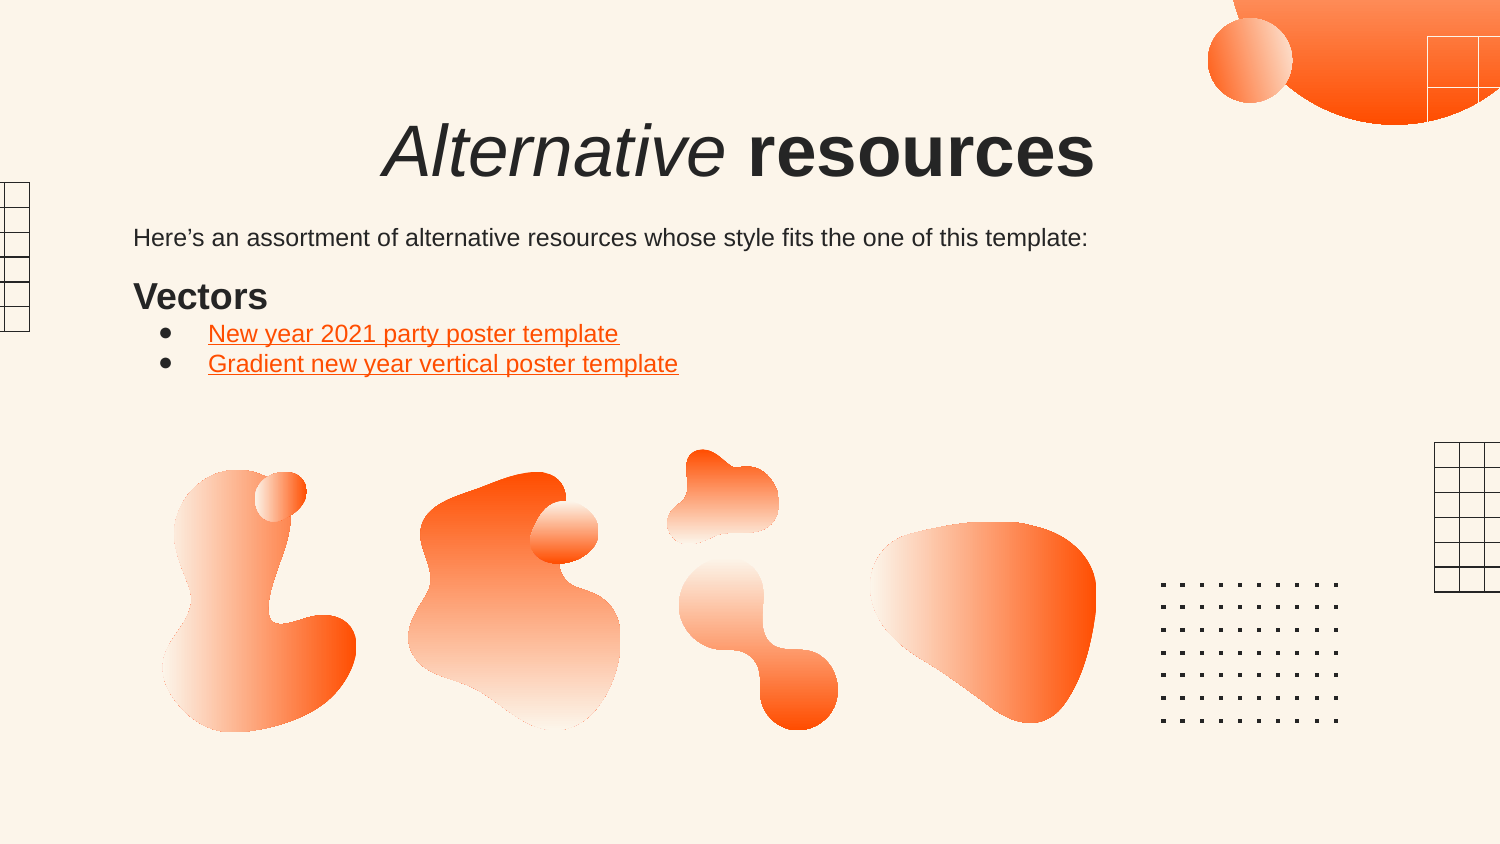

# Alternative resources
Here’s an assortment of alternative resources whose style fits the one of this template:
Vectors
New year 2021 party poster template
Gradient new year vertical poster template